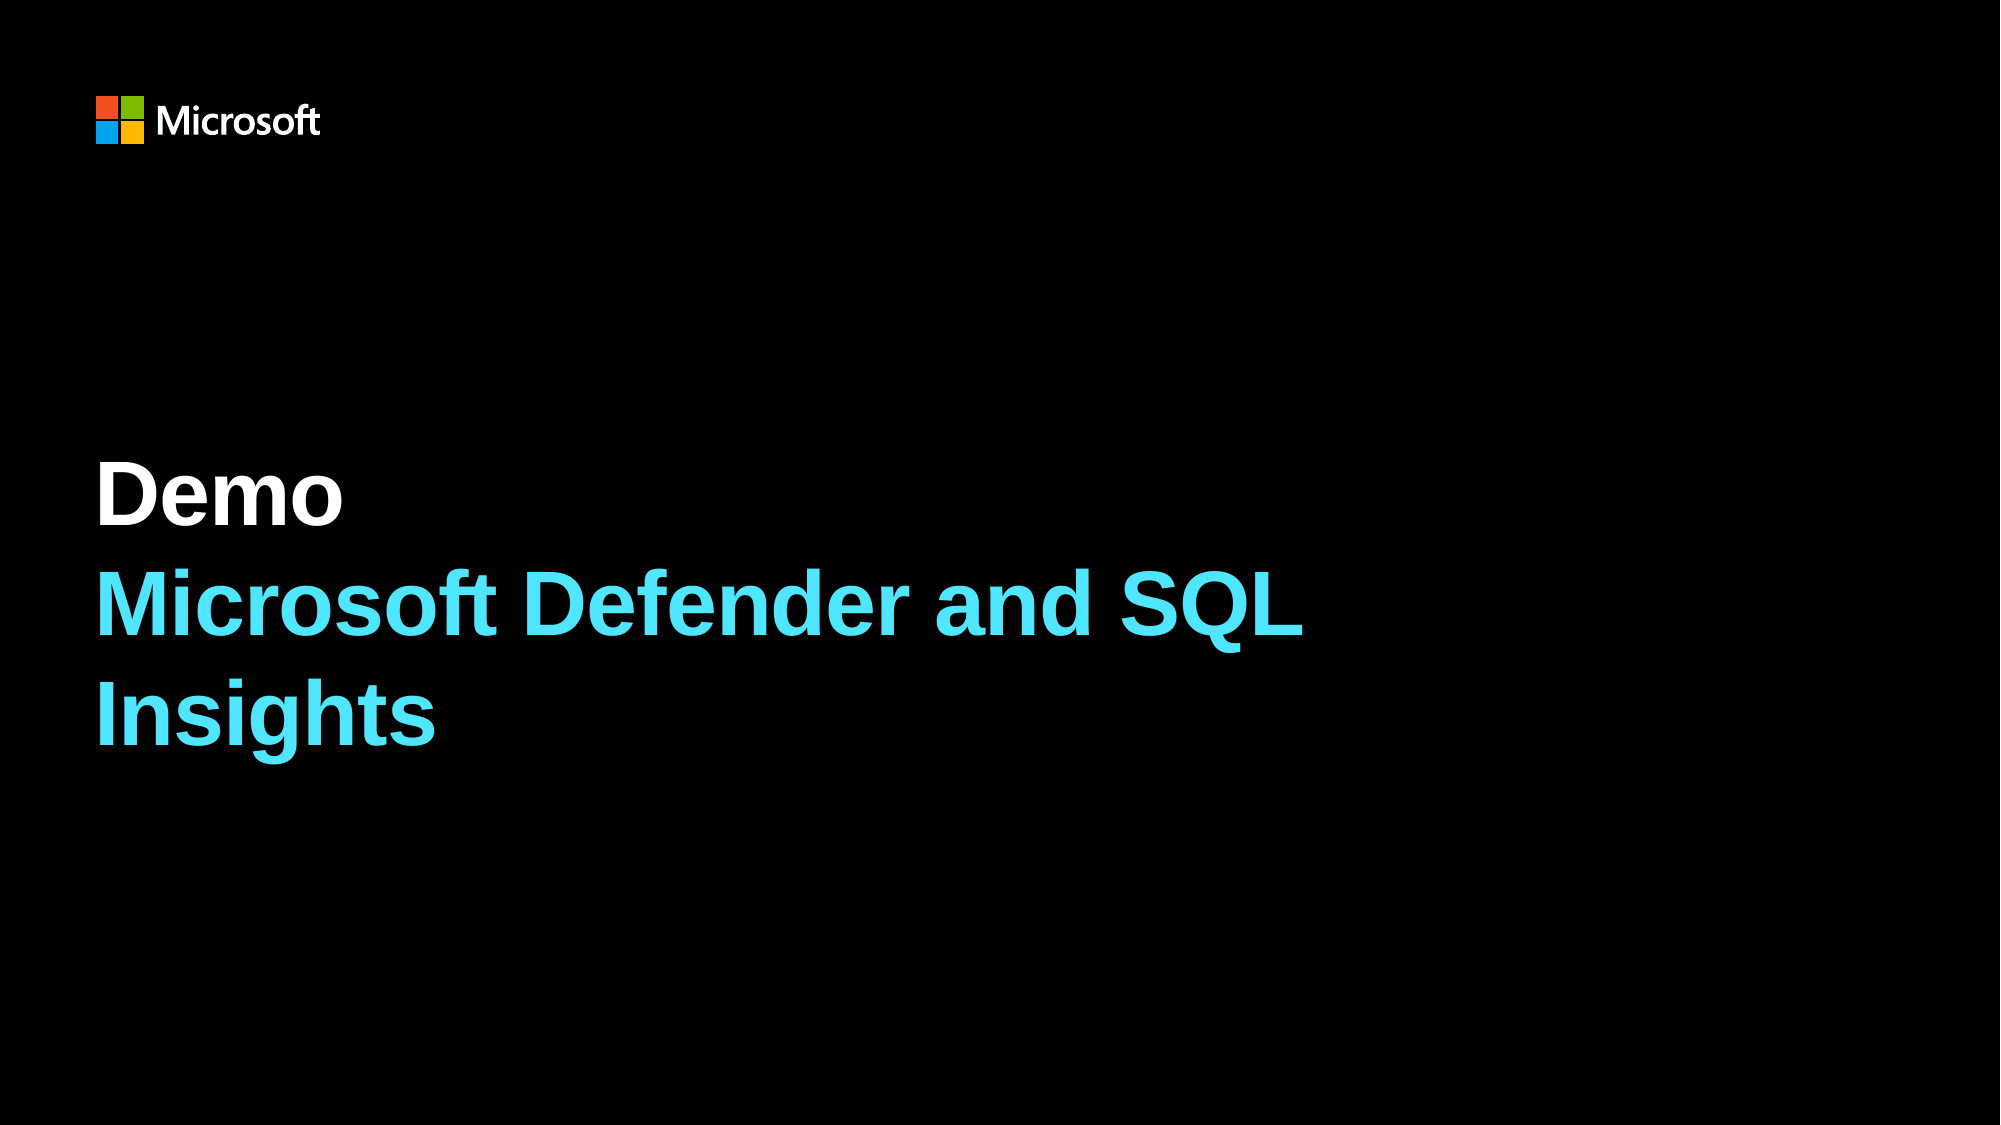

# Demo Microsoft Defender and SQL Insights